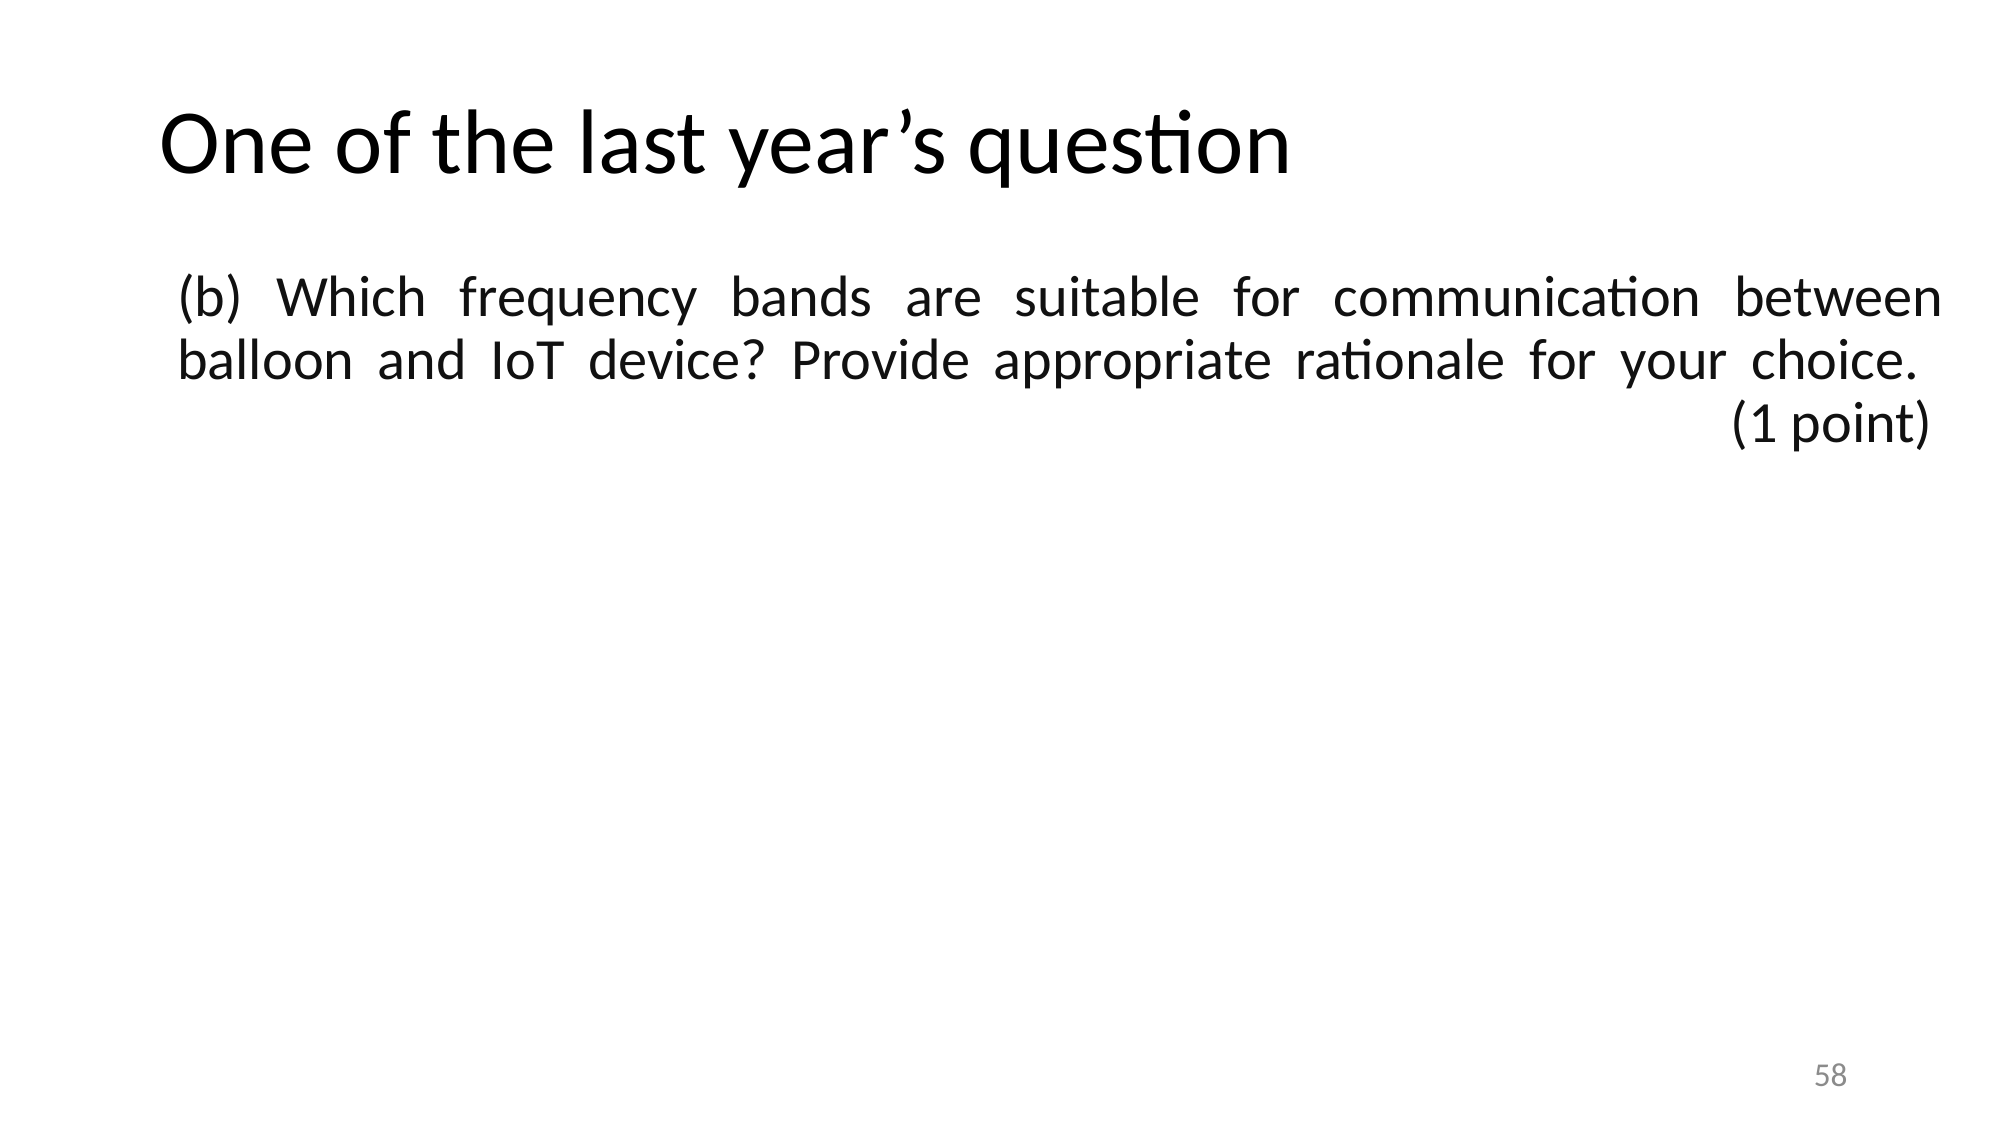

# One of the last year’s question
(b) Which frequency bands are suitable for communication between balloon and IoT device? Provide appropriate rationale for your choice.  	   		      							    (1 point)

58